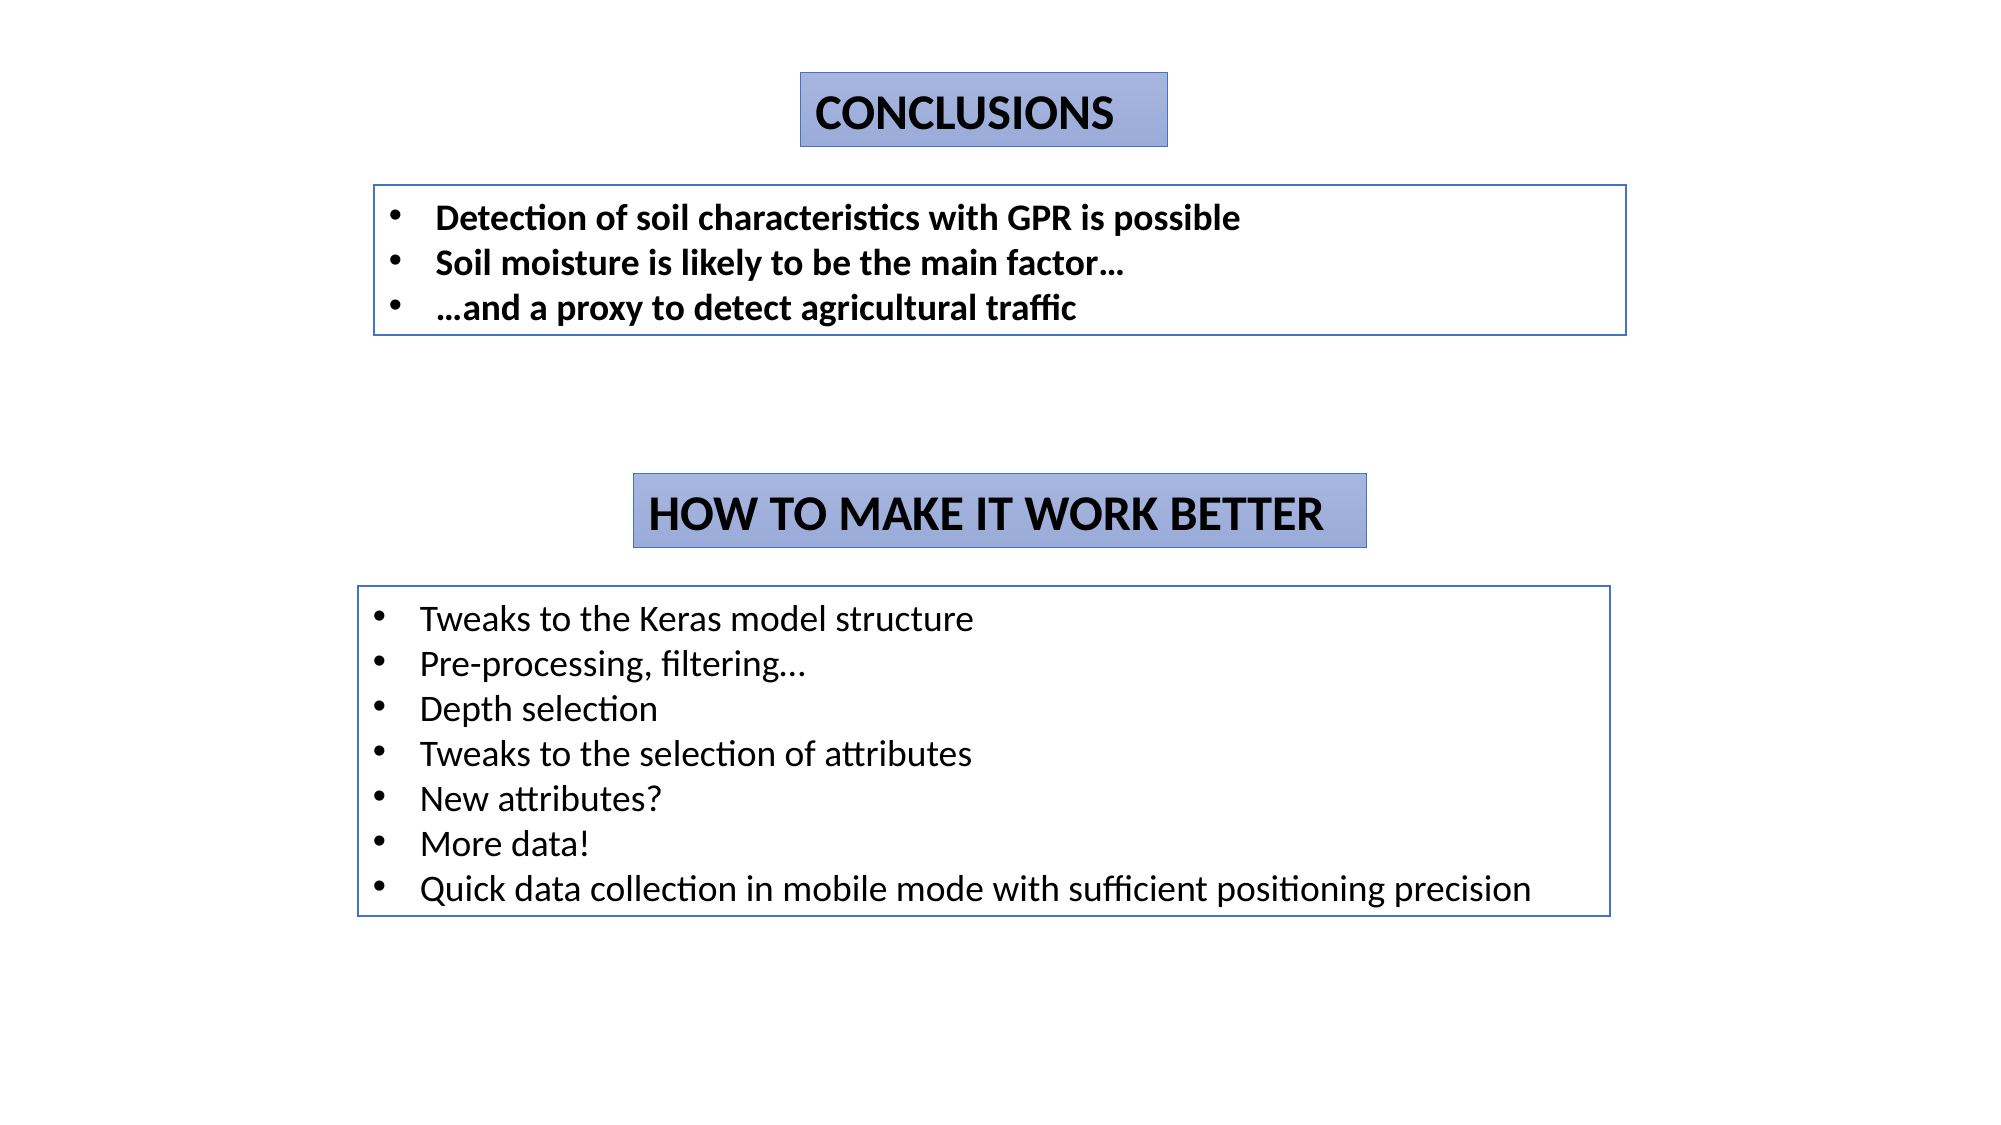

CONCLUSIONS
Detection of soil characteristics with GPR is possible
Soil moisture is likely to be the main factor…
…and a proxy to detect agricultural traffic
HOW TO MAKE IT WORK BETTER
Tweaks to the Keras model structure
Pre-processing, filtering…
Depth selection
Tweaks to the selection of attributes
New attributes?
More data!
Quick data collection in mobile mode with sufficient positioning precision